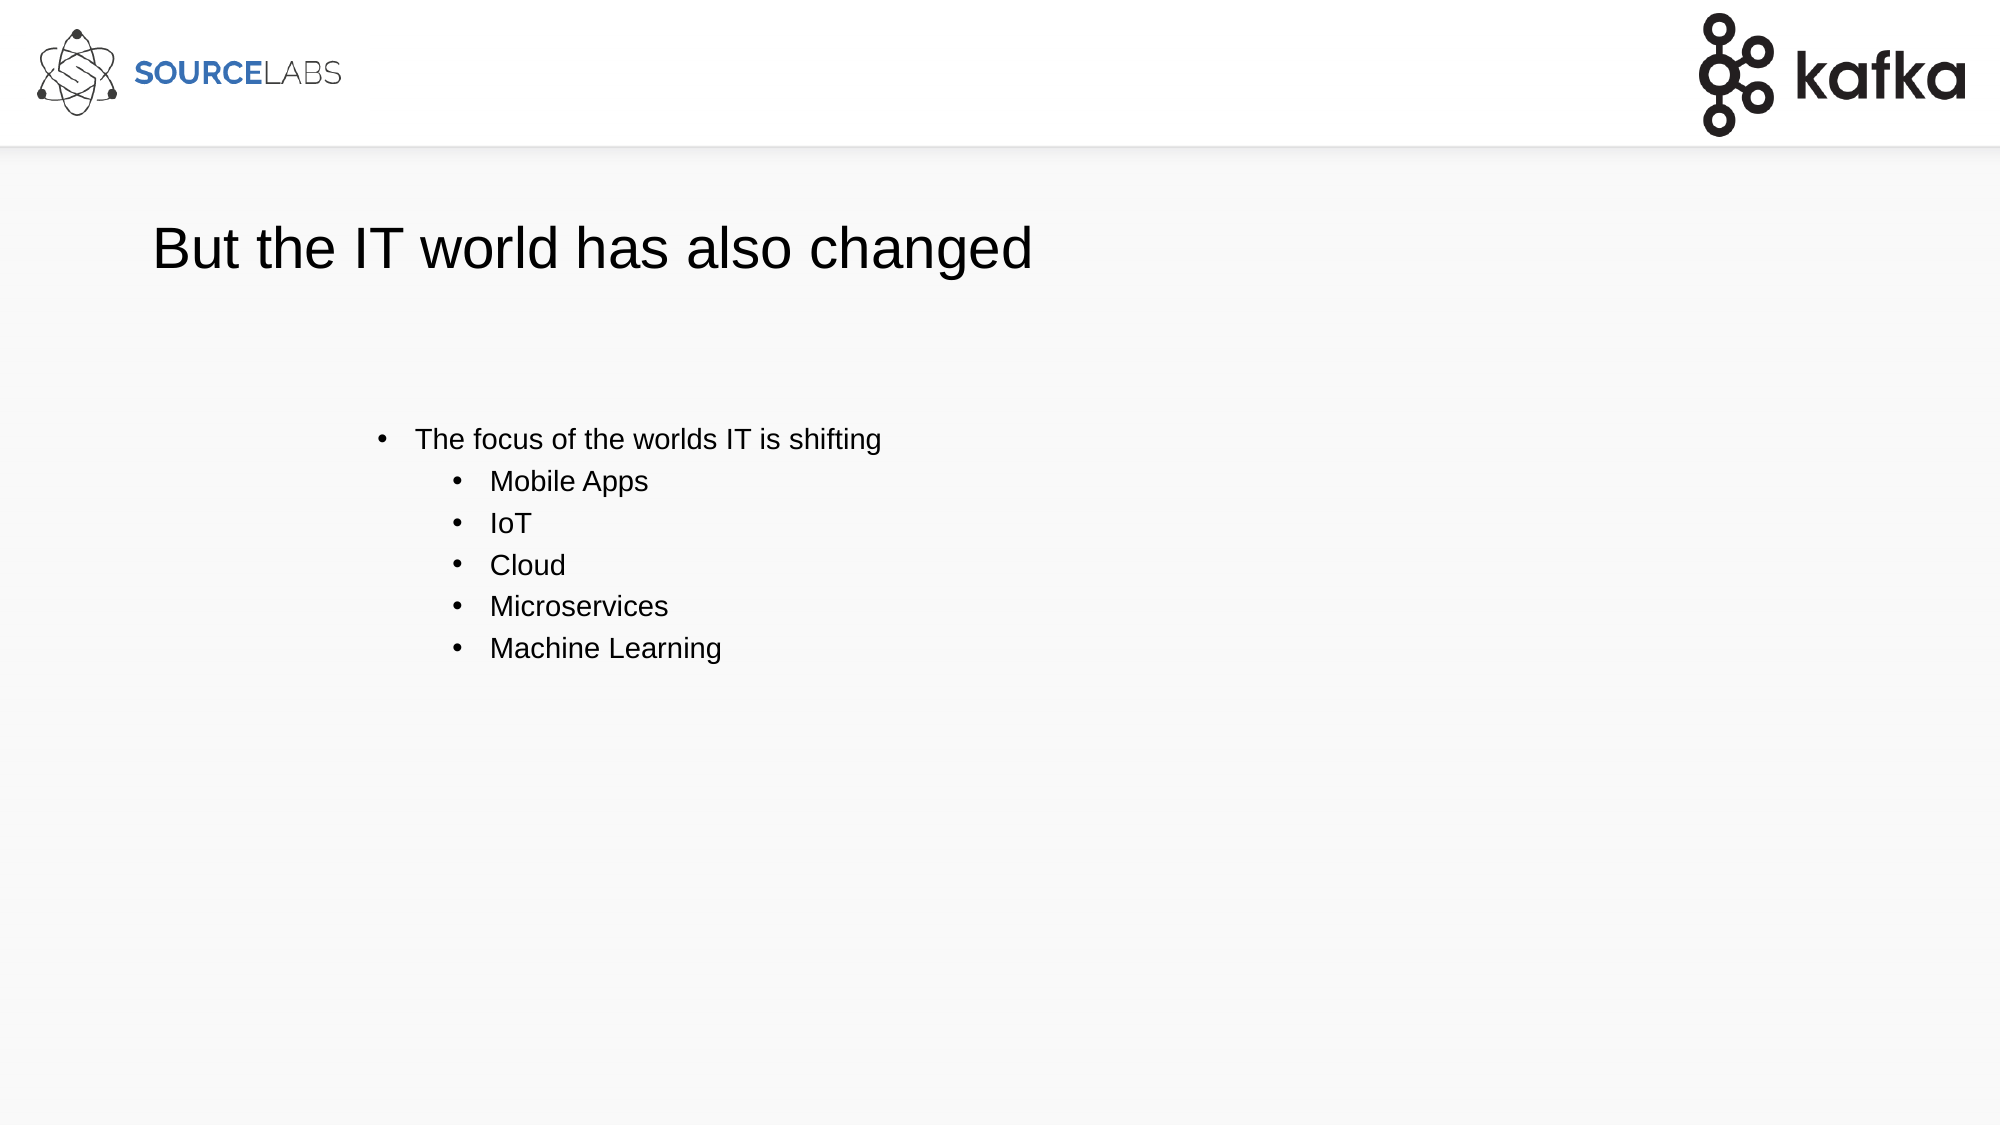

# But the IT world has also changed

The focus of the worlds IT is shifting
Mobile Apps
IoT
Cloud
Microservices
Machine Learning